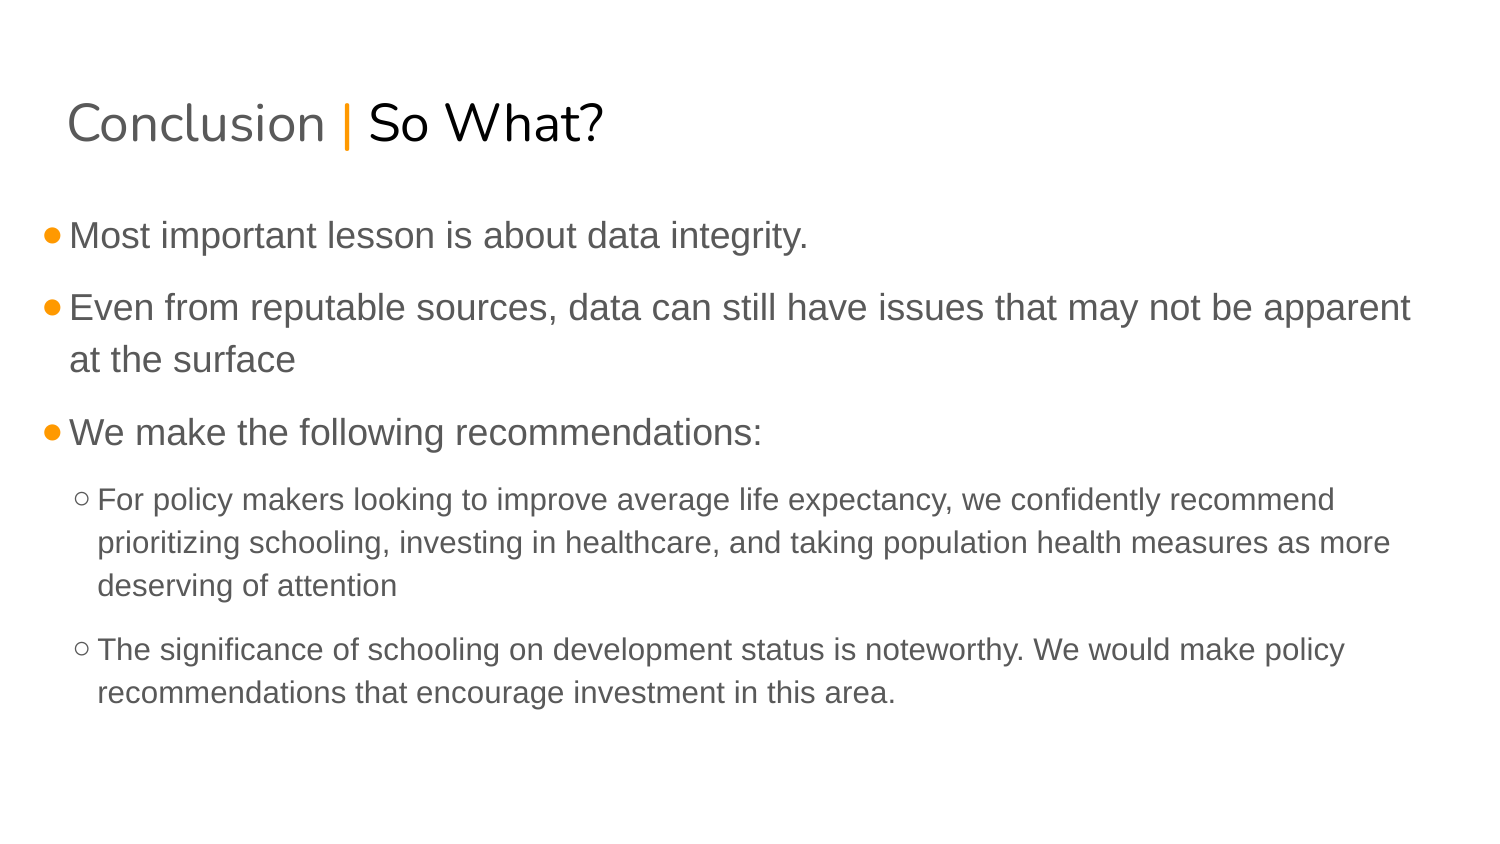

# Conclusion | So What?
Most important lesson is about data integrity.
Even from reputable sources, data can still have issues that may not be apparent at the surface
We make the following recommendations:
For policy makers looking to improve average life expectancy, we confidently recommend prioritizing schooling, investing in healthcare, and taking population health measures as more deserving of attention
The significance of schooling on development status is noteworthy. We would make policy recommendations that encourage investment in this area.